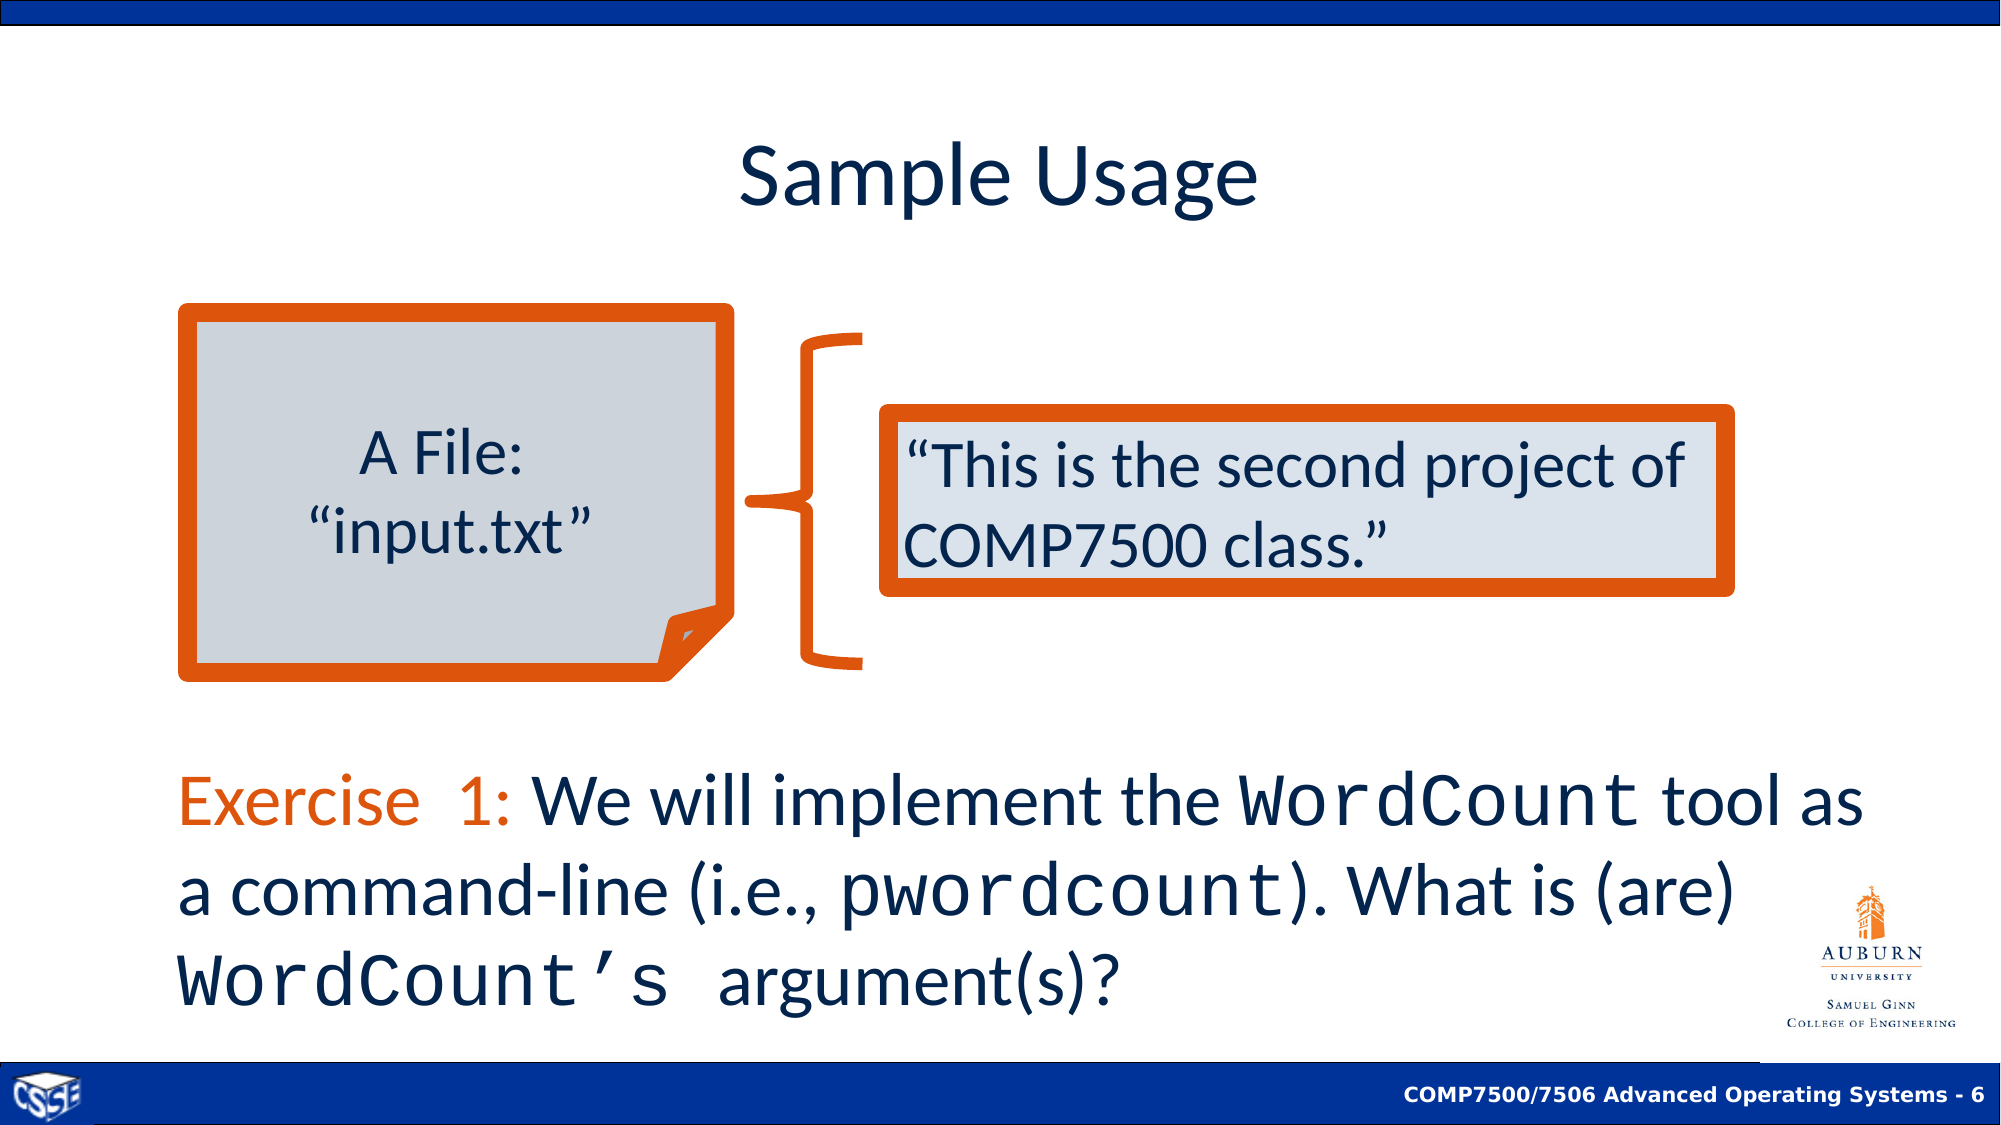

Sample Usage

“This is the second project of COMP7500 class.”

A File:  “input.txt”
# Exercise  1: We will implement the WordCount tool as a command-line (i.e., pwordcount). What is (are) WordCount’s argument(s)?